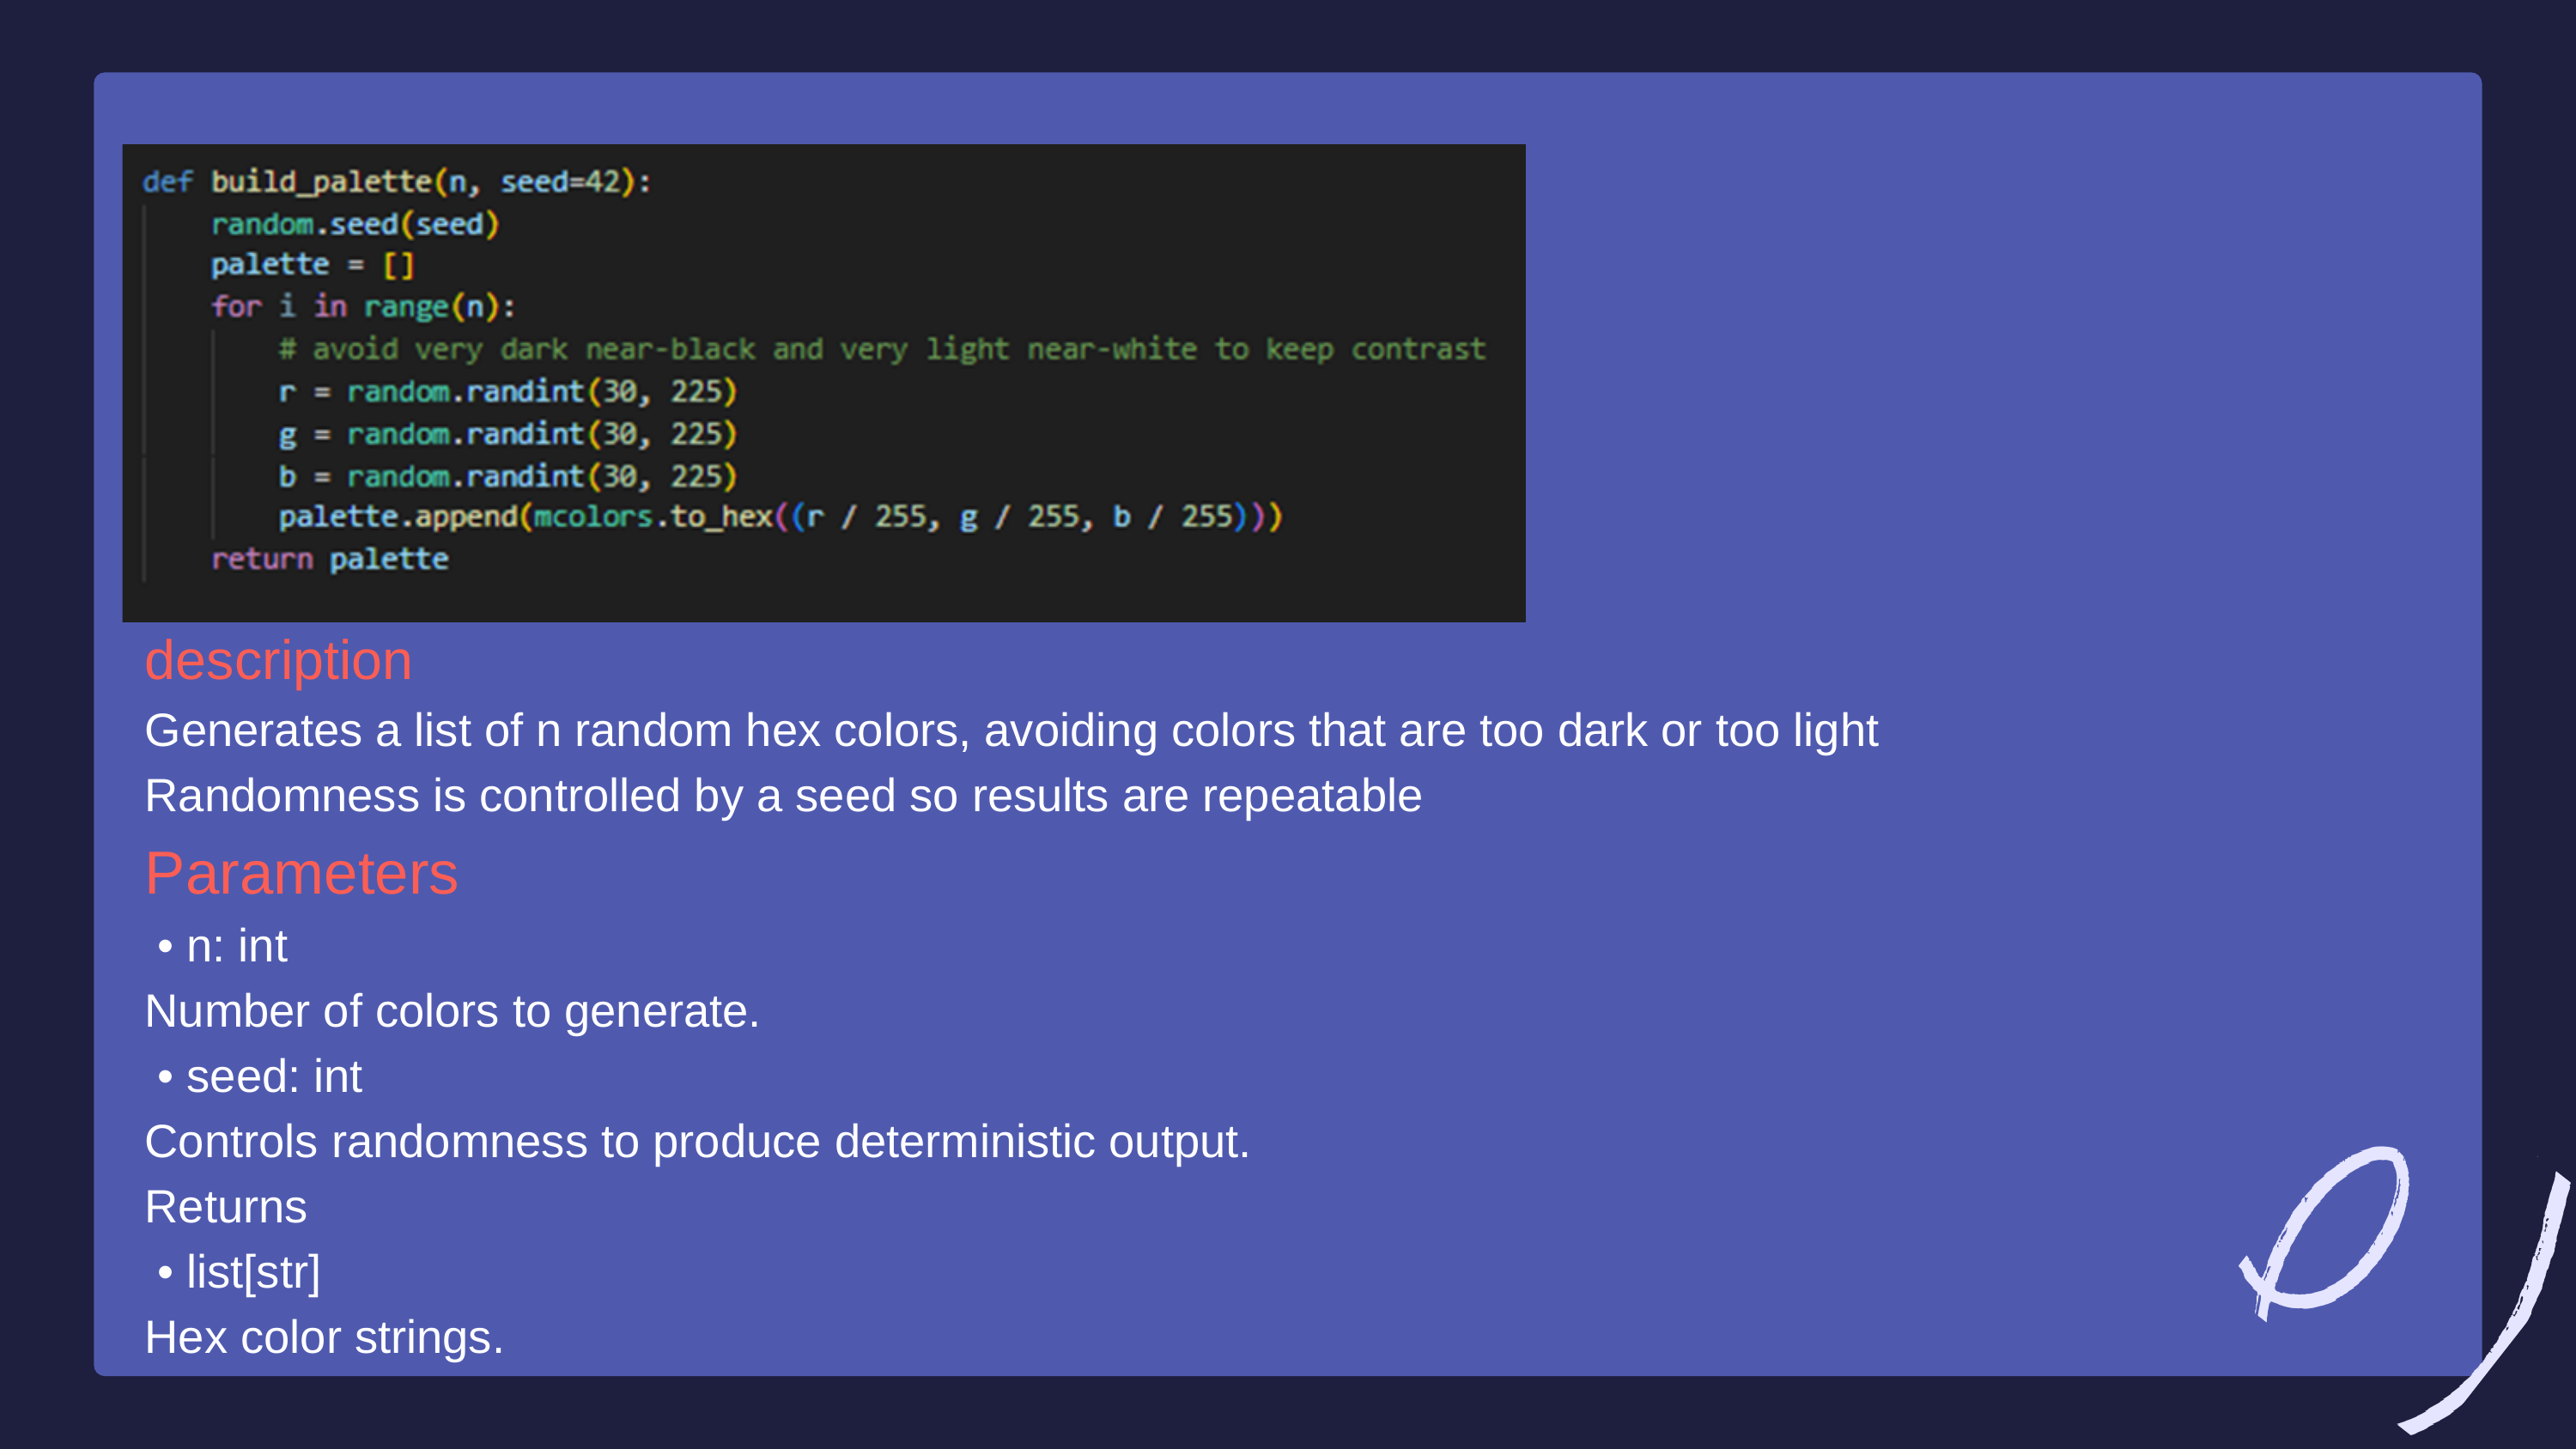

description
Generates a list of n random hex colors, avoiding colors that are too dark or too light
Randomness is controlled by a seed so results are repeatable
Parameters
 • n: int
Number of colors to generate.
 • seed: int
Controls randomness to produce deterministic output.
Returns
 • list[str]
Hex color strings.